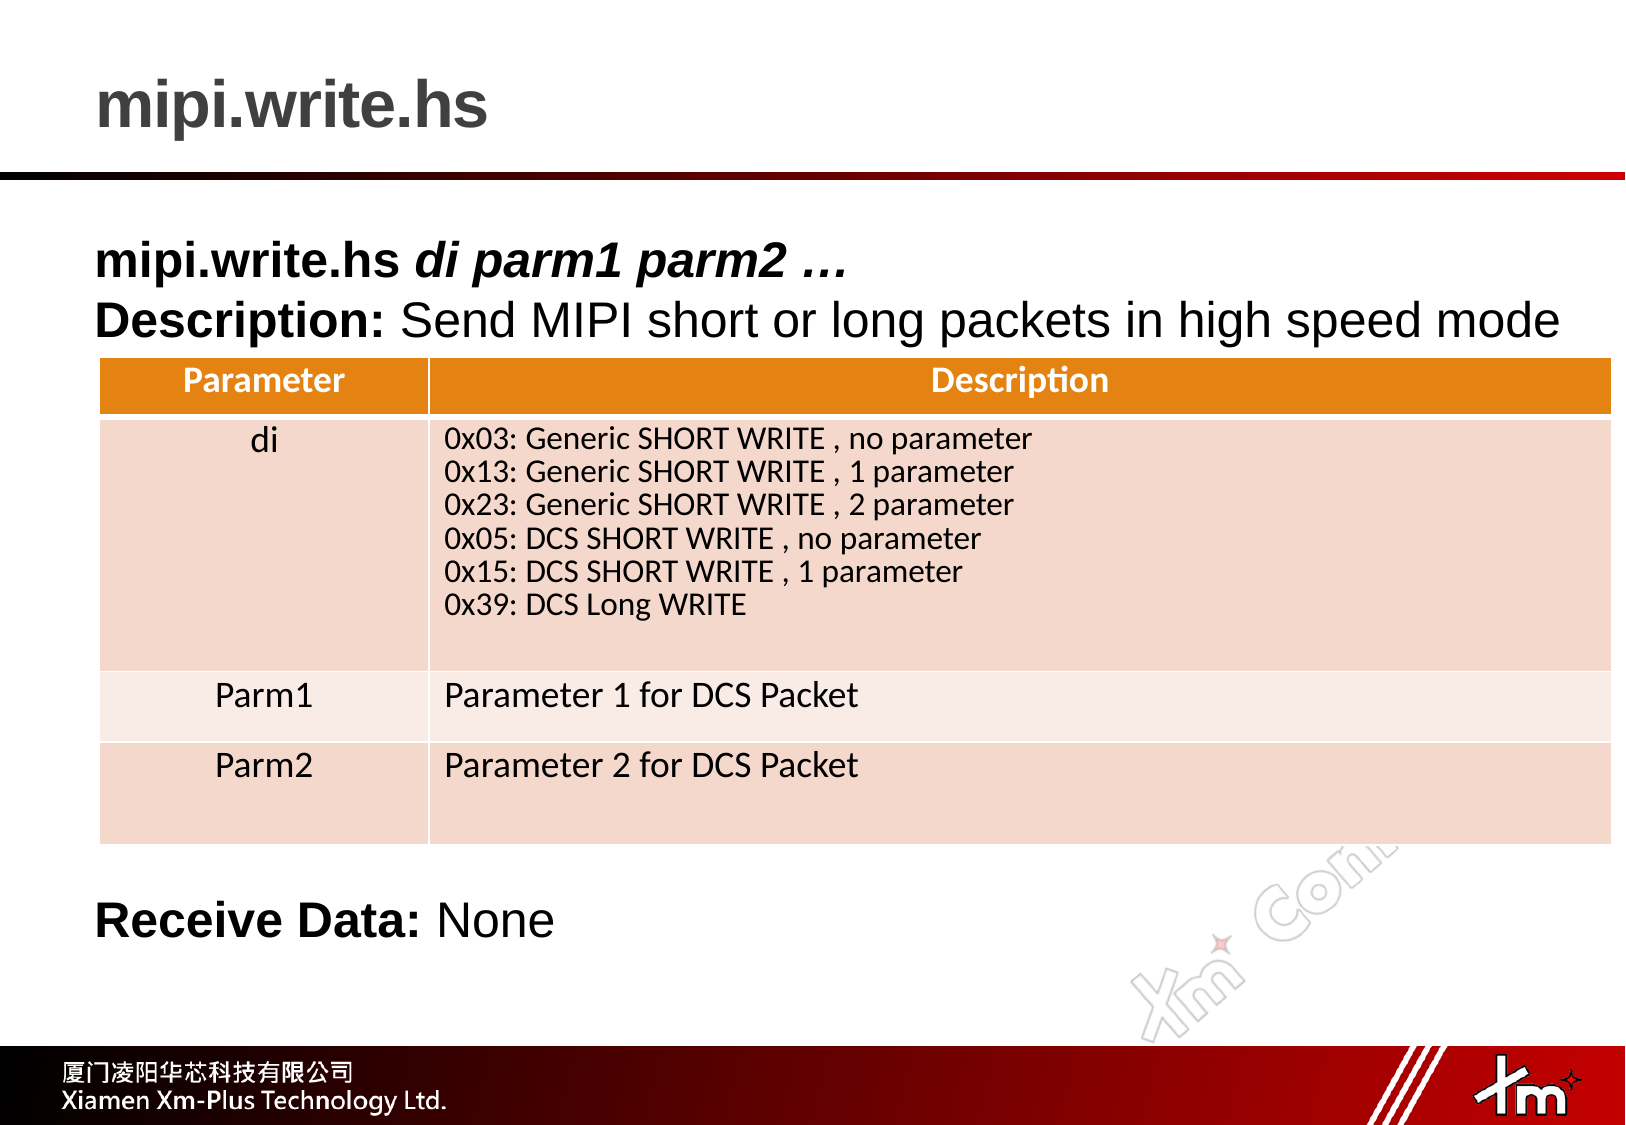

# mipi.write.hs
mipi.write.hs di parm1 parm2 …
Description: Send MIPI short or long packets in high speed mode

Receive Data: None
| Parameter | Description |
| --- | --- |
| di | 0x03: Generic SHORT WRITE , no parameter 0x13: Generic SHORT WRITE , 1 parameter 0x23: Generic SHORT WRITE , 2 parameter 0x05: DCS SHORT WRITE , no parameter 0x15: DCS SHORT WRITE , 1 parameter 0x39: DCS Long WRITE |
| Parm1 | Parameter 1 for DCS Packet |
| Parm2 | Parameter 2 for DCS Packet |
65